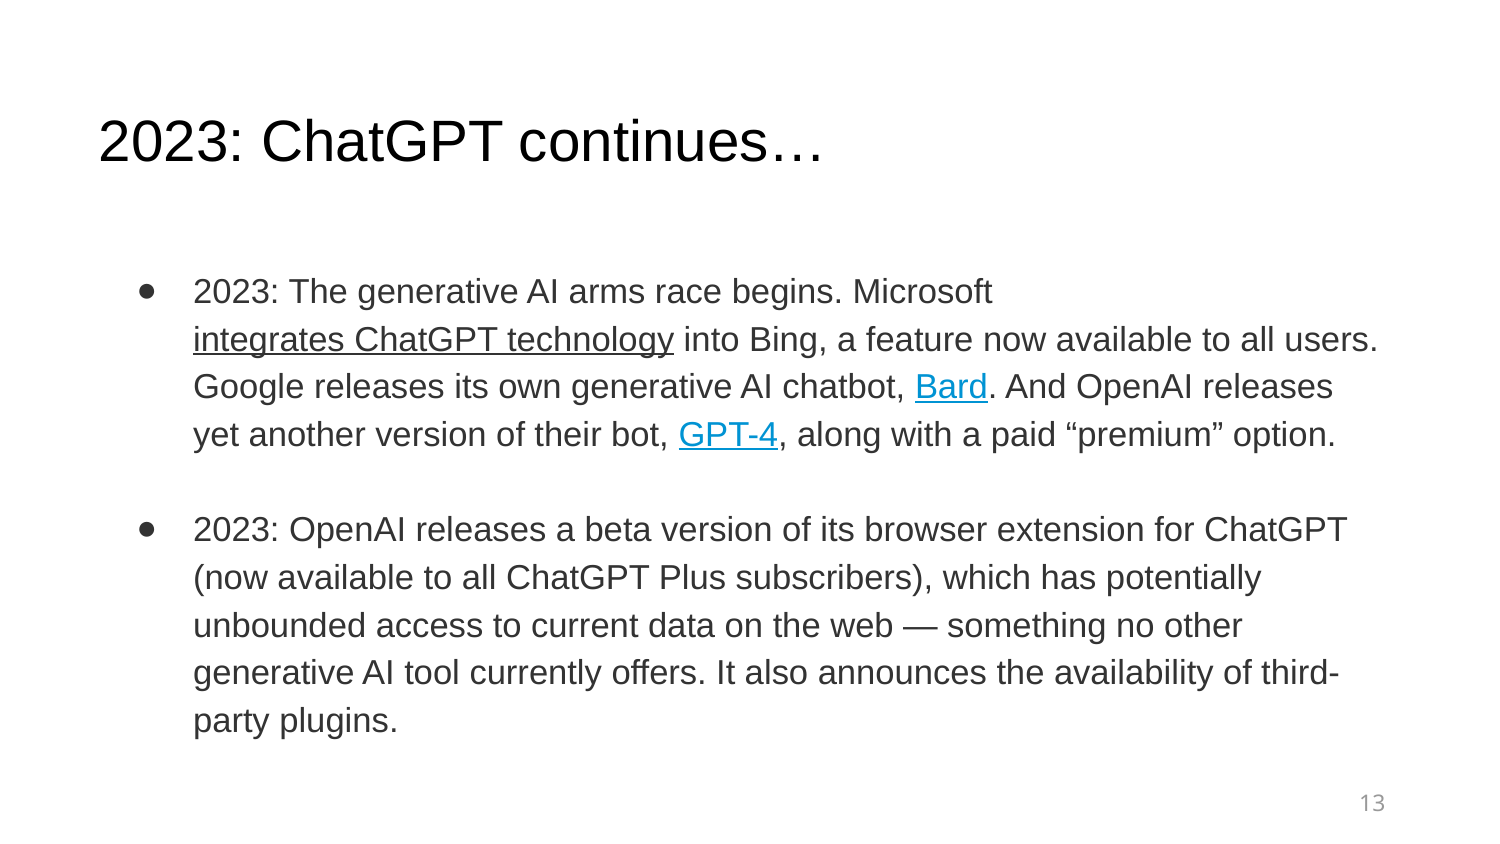

# 2023: ChatGPT continues…

2023: The generative AI arms race begins. Microsoft integrates ChatGPT technology into Bing, a feature now available to all users. Google releases its own generative AI chatbot, Bard. And OpenAI releases yet another version of their bot, GPT-4, along with a paid “premium” option.

2023: OpenAI releases a beta version of its browser extension for ChatGPT (now available to all ChatGPT Plus subscribers), which has potentially unbounded access to current data on the web — something no other generative AI tool currently offers. It also announces the availability of third-party plugins.

13